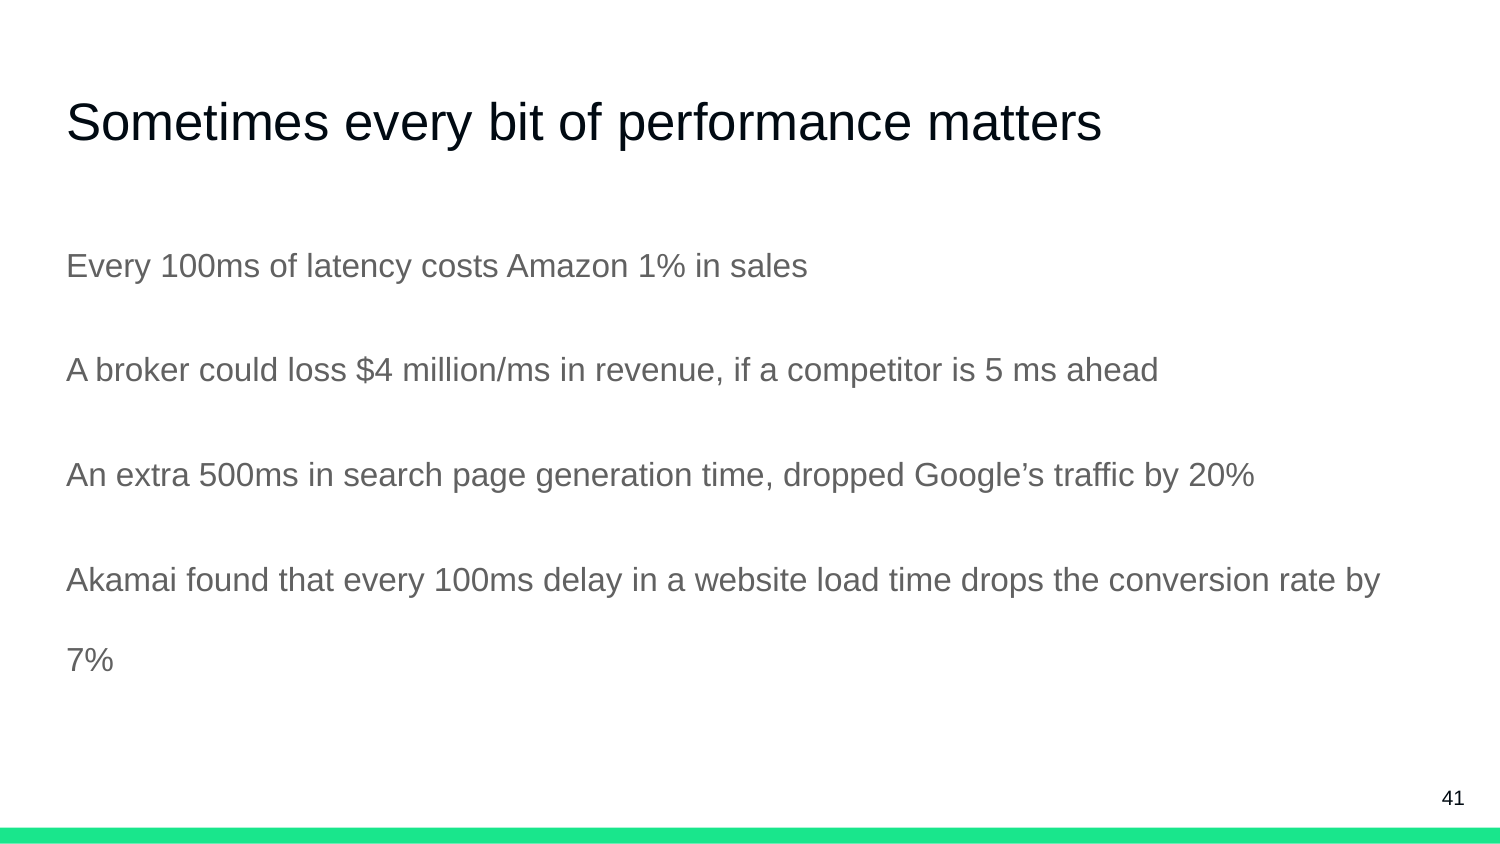

# Sometimes every bit of performance matters
Every 100ms of latency costs Amazon 1% in sales
A broker could loss $4 million/ms in revenue, if a competitor is 5 ms ahead
An extra 500ms in search page generation time, dropped Google’s traffic by 20%
Akamai found that every 100ms delay in a website load time drops the conversion rate by 7%
41